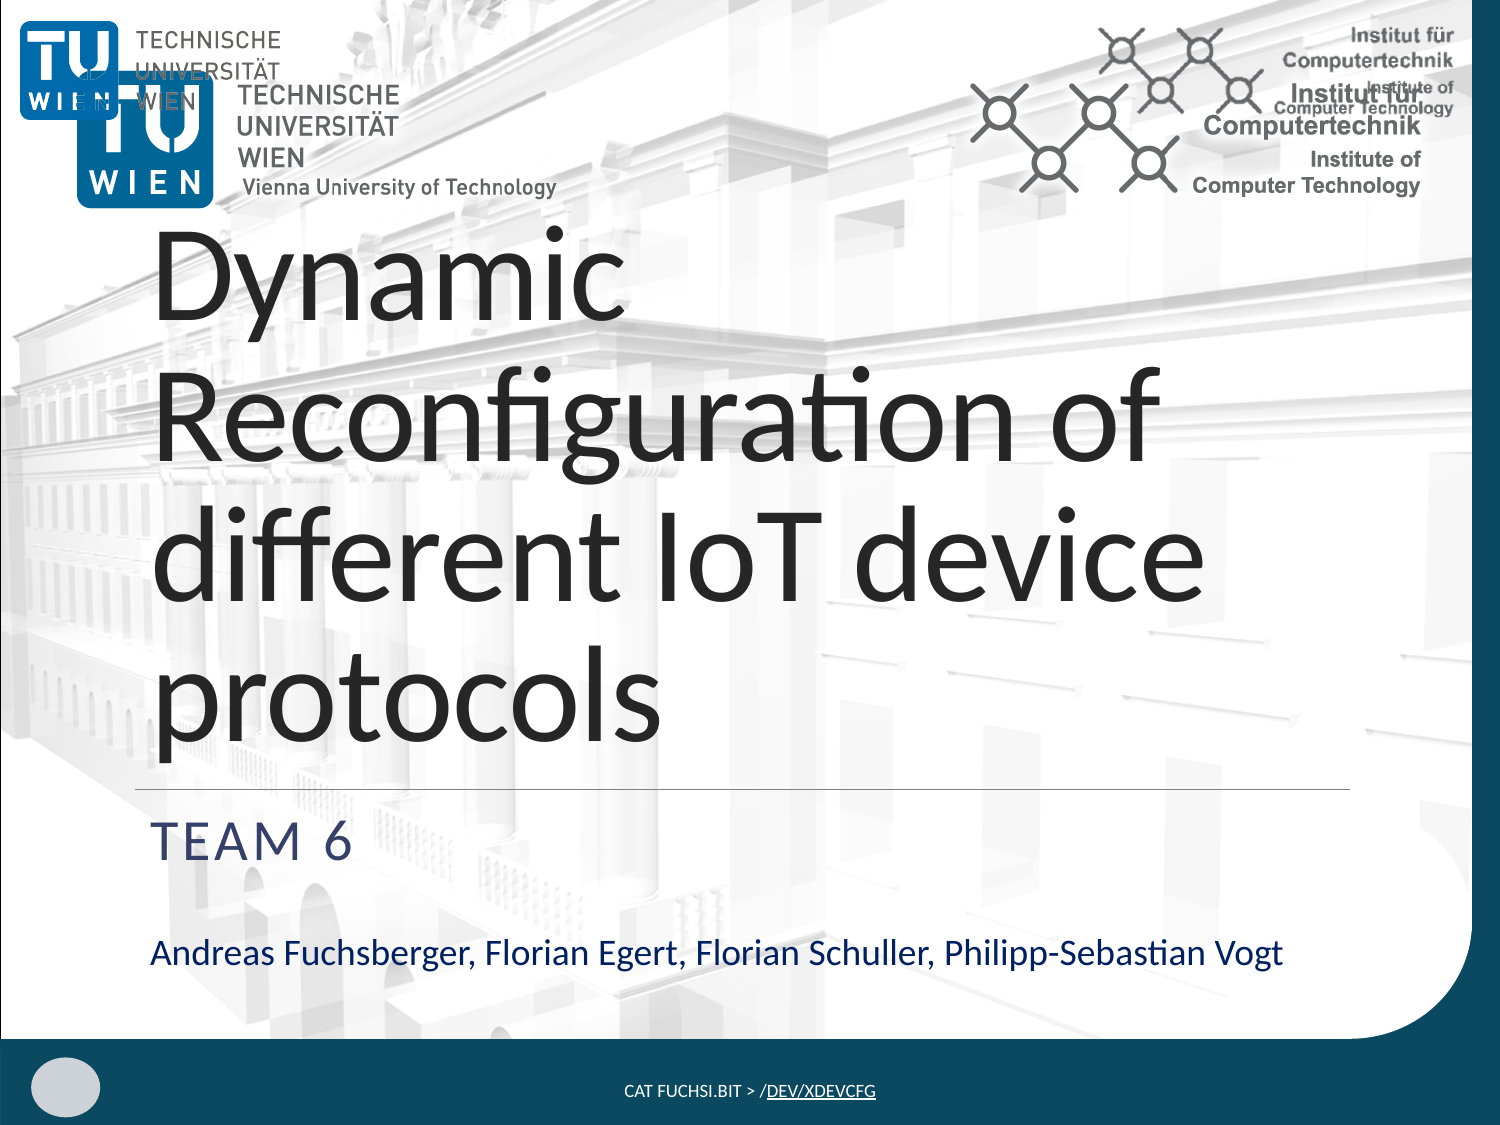

# Dynamic Reconfiguration of different IoT device protocols
Team 6
Andreas Fuchsberger, Florian Egert, Florian Schuller, Philipp-Sebastian Vogt
Cat fuchsi.bit > /dev/xdevcfg